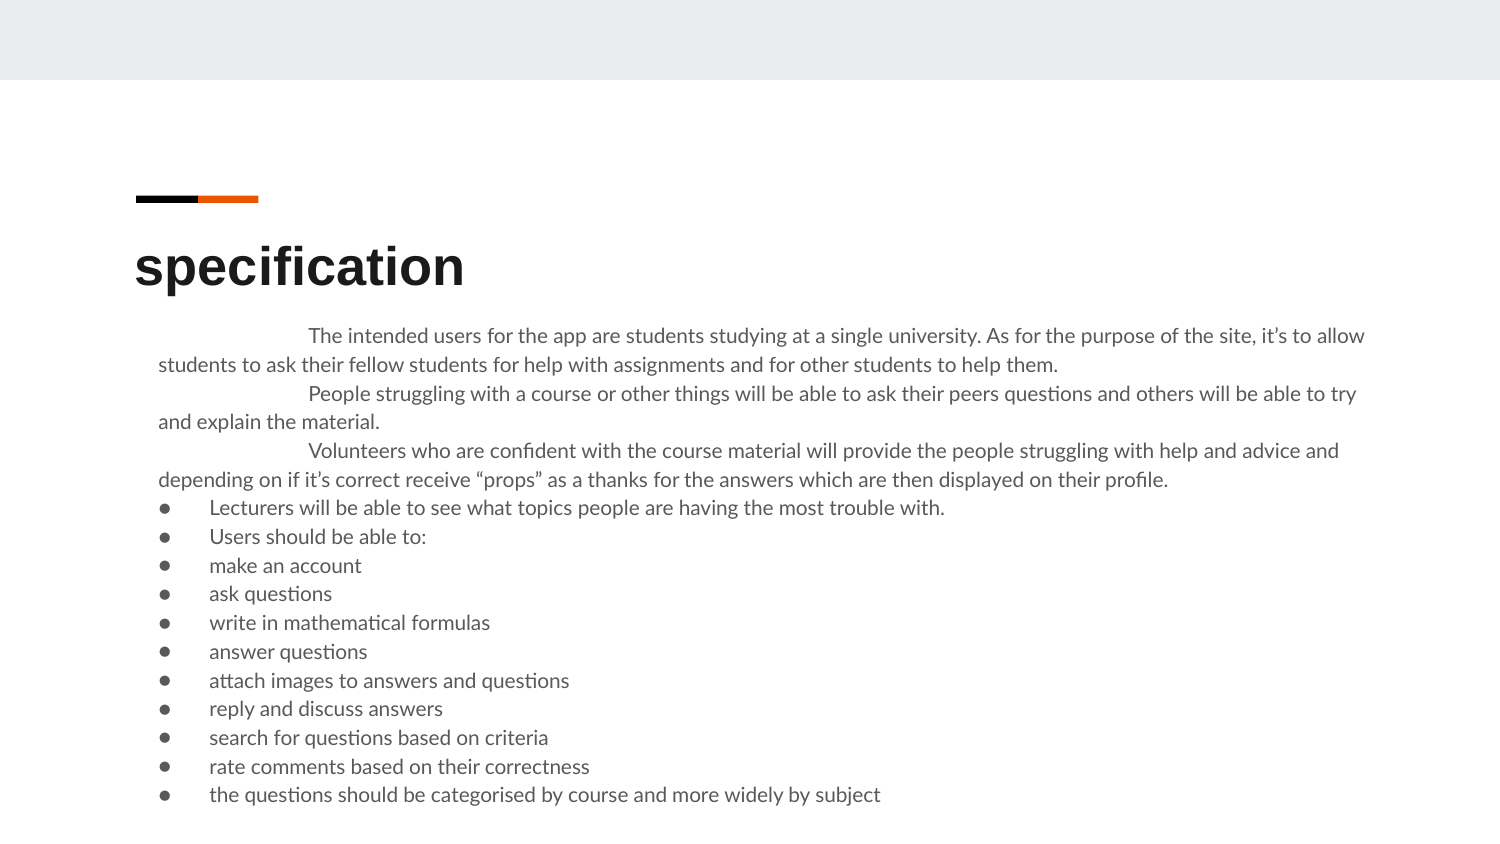

specification
	The intended users for the app are students studying at a single university. As for the purpose of the site, it’s to allow students to ask their fellow students for help with assignments and for other students to help them.
	People struggling with a course or other things will be able to ask their peers questions and others will be able to try and explain the material.
	Volunteers who are confident with the course material will provide the people struggling with help and advice and depending on if it’s correct receive “props” as a thanks for the answers which are then displayed on their profile.
Lecturers will be able to see what topics people are having the most trouble with.
Users should be able to:
make an account
ask questions
write in mathematical formulas
answer questions
attach images to answers and questions
reply and discuss answers
search for questions based on criteria
rate comments based on their correctness
the questions should be categorised by course and more widely by subject